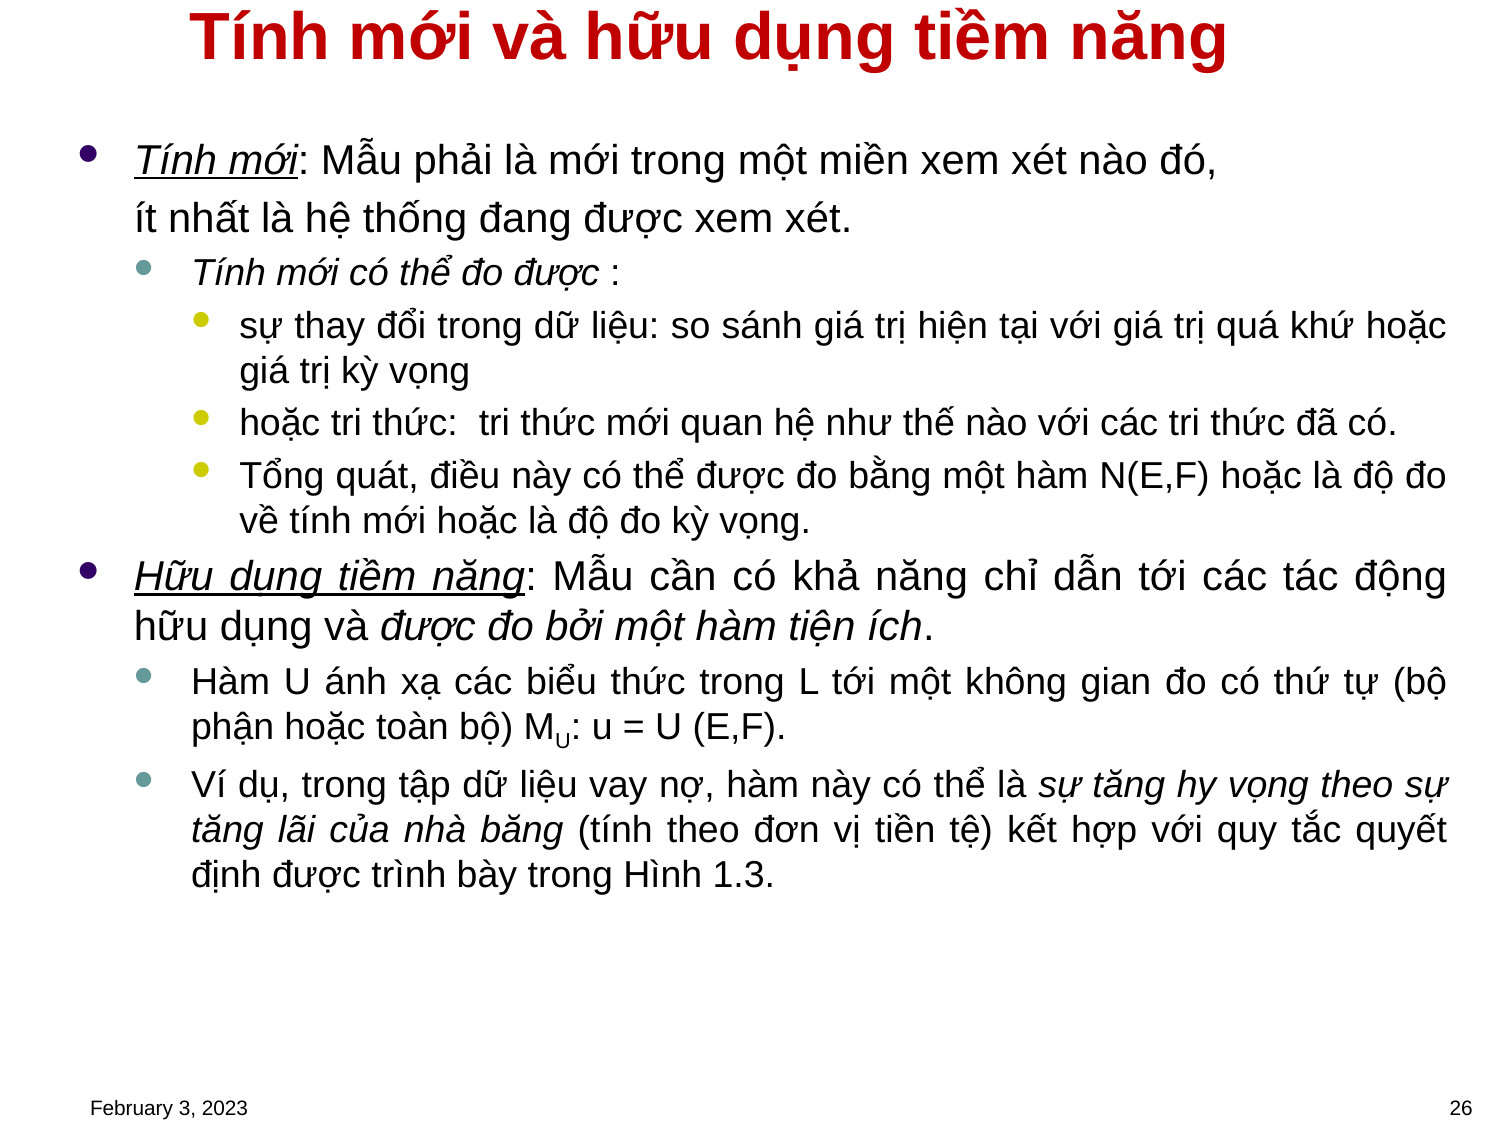

# Tính mới và hữu dụng tiềm năng
Tính mới: Mẫu phải là mới trong một miền xem xét nào đó,
	ít nhất là hệ thống đang được xem xét.
Tính mới có thể đo được :
sự thay đổi trong dữ liệu: so sánh giá trị hiện tại với giá trị quá khứ hoặc giá trị kỳ vọng
hoặc tri thức:  tri thức mới quan hệ như thế nào với các tri thức đã có.
Tổng quát, điều này có thể được đo bằng một hàm N(E,F) hoặc là độ đo về tính mới hoặc là độ đo kỳ vọng.
Hữu dụng tiềm năng: Mẫu cần có khả năng chỉ dẫn tới các tác động hữu dụng và được đo bởi một hàm tiện ích.
Hàm U ánh xạ các biểu thức trong L tới một không gian đo có thứ tự (bộ phận hoặc toàn bộ) MU: u = U (E,F).
Ví dụ, trong tập dữ liệu vay nợ, hàm này có thể là sự tăng hy vọng theo sự tăng lãi của nhà băng (tính theo đơn vị tiền tệ) kết hợp với quy tắc quyết định được trình bày trong Hình 1.3.

February 3, 2023
26